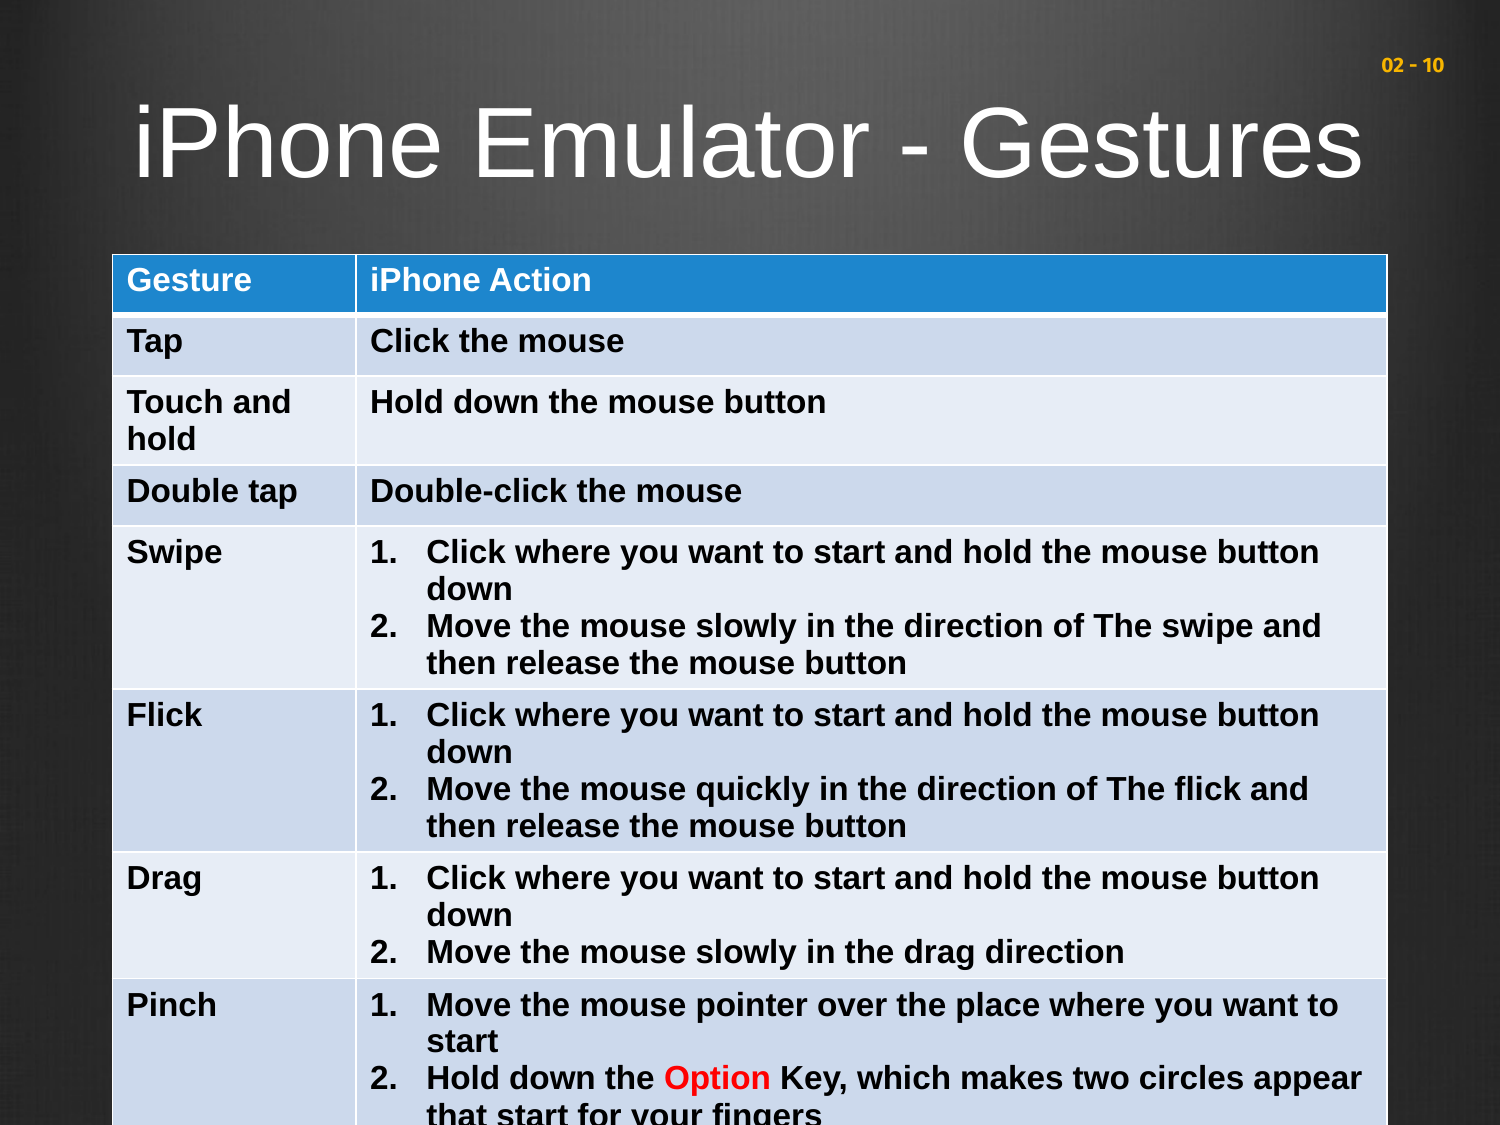

# iPhone Emulator - Gestures
 02 - 10
| Gesture | iPhone Action |
| --- | --- |
| Tap | Click the mouse |
| Touch and hold | Hold down the mouse button |
| Double tap | Double-click the mouse |
| Swipe | Click where you want to start and hold the mouse button down Move the mouse slowly in the direction of The swipe and then release the mouse button |
| Flick | Click where you want to start and hold the mouse button down Move the mouse quickly in the direction of The flick and then release the mouse button |
| Drag | Click where you want to start and hold the mouse button down Move the mouse slowly in the drag direction |
| Pinch | Move the mouse pointer over the place where you want to start Hold down the Option Key, which makes two circles appear that start for your fingers Hold down the mouse button and move the circles in or out |